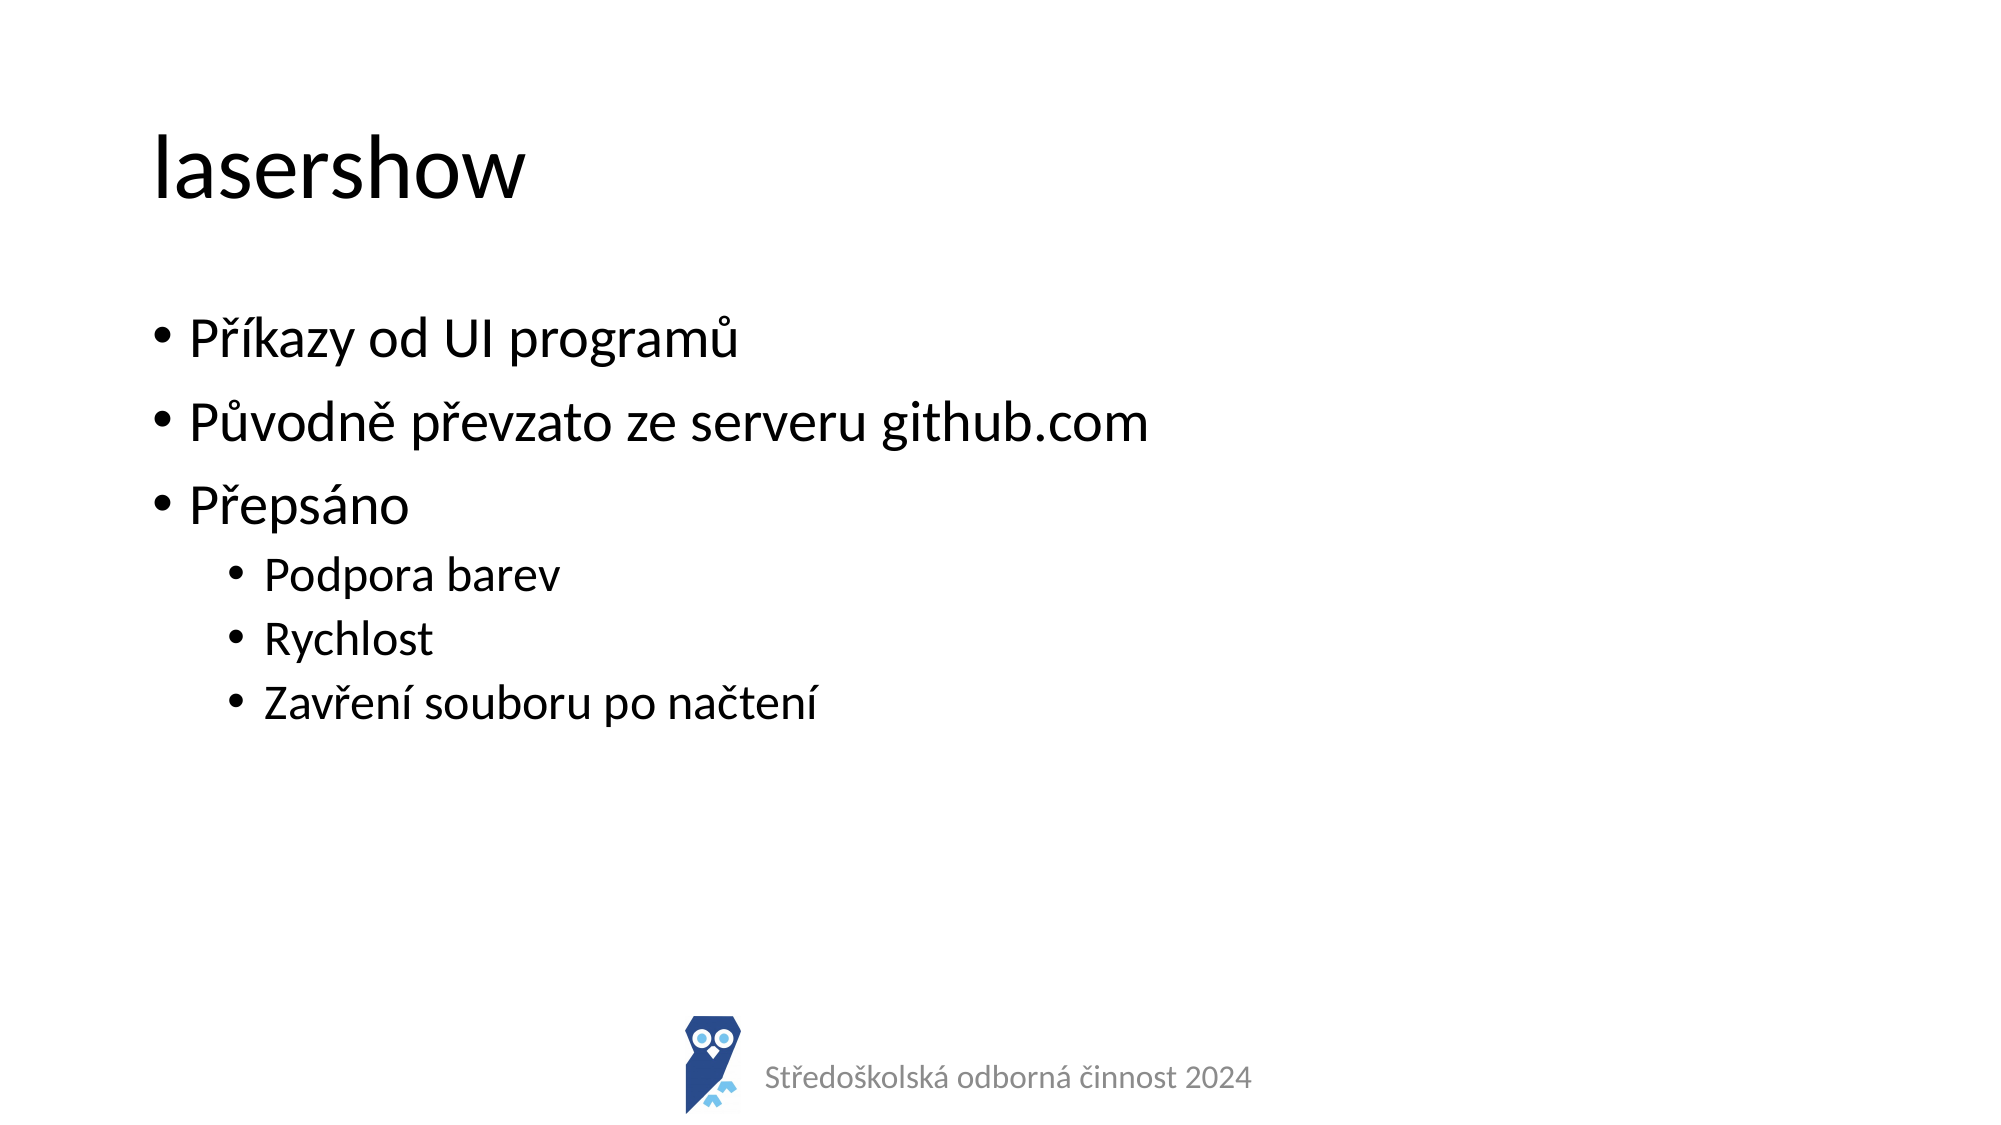

# lasershow
Příkazy od UI programů
Původně převzato ze serveru github.com
Přepsáno
Podpora barev
Rychlost
Zavření souboru po načtení

Středoškolská odborná činnost 2024